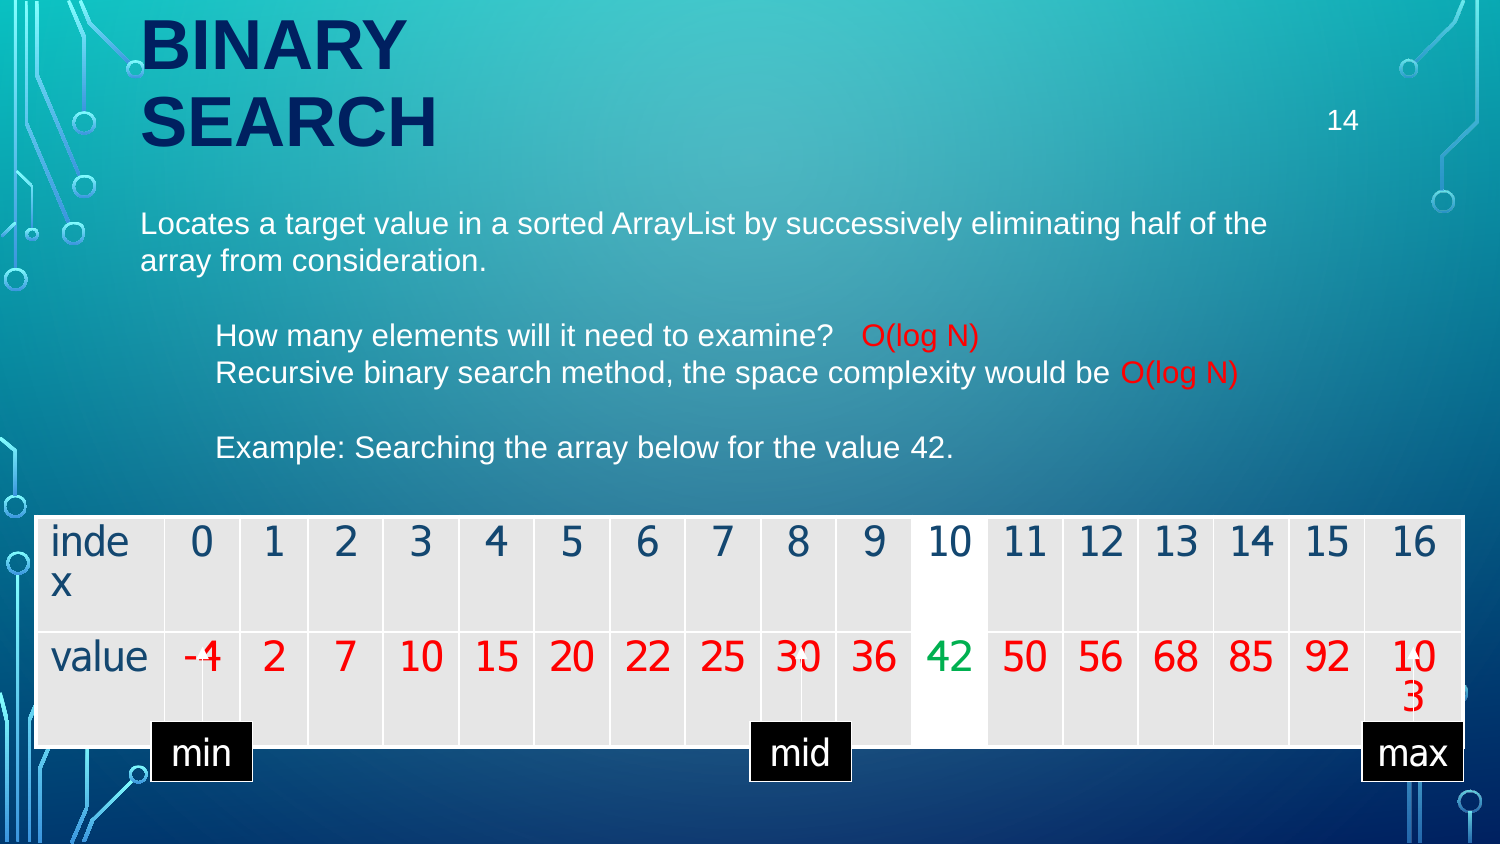

# BINARY SEARCH
14
Locates a target value in a sorted ArrayList by successively eliminating half of the array from consideration.

How many elements will it need to examine?   O(log N)
Recursive binary search method, the space complexity would be O(log N)

Example: Searching the array below for the value 42.
| index | 0 | 1 | 2 | 3 | 4 | 5 | 6 | 7 | 8 | 9 | 10 | 11 | 12 | 13 | 14 | 15 | 16 |
| --- | --- | --- | --- | --- | --- | --- | --- | --- | --- | --- | --- | --- | --- | --- | --- | --- | --- |
| value | -4 | 2 | 7 | 10 | 15 | 20 | 22 | 25 | 30 | 36 | 42 | 50 | 56 | 68 | 85 | 92 | 103 |
min
mid
max